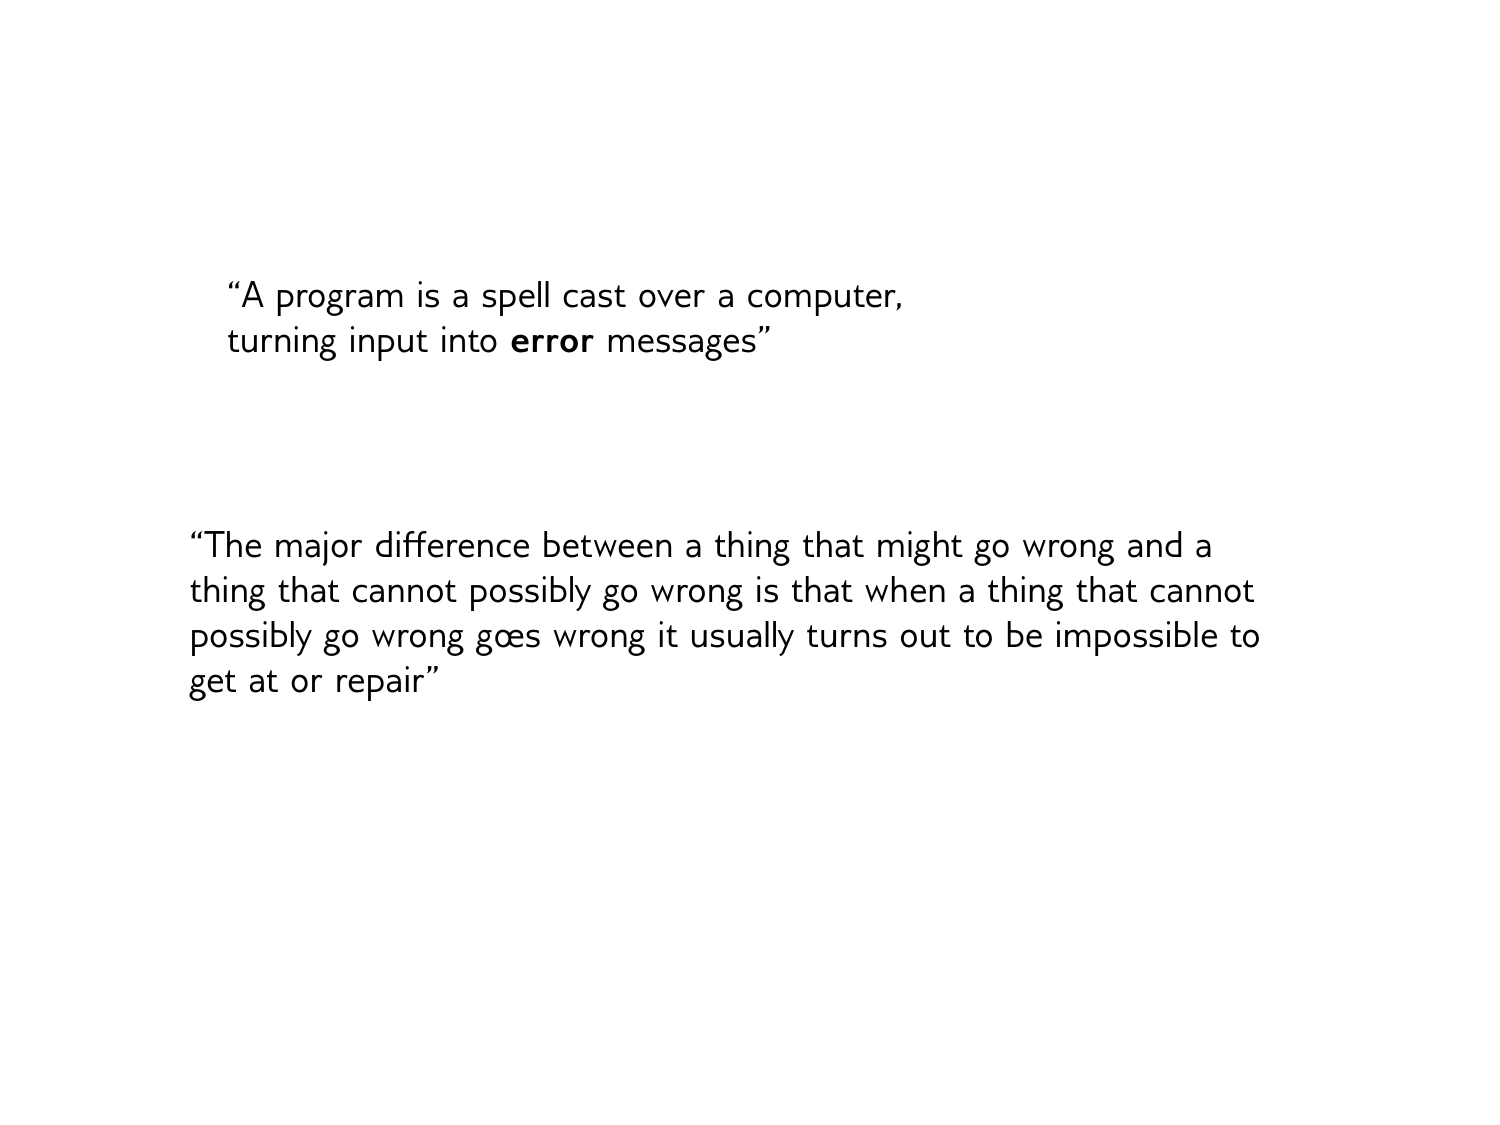

#
“A program is a spell cast over a computer, turning input into error messages”
“The major difference between a thing that might go wrong and a thing that cannot possibly go wrong is that when a thing that cannot possibly go wrong goes wrong it usually turns out to be impossible to get at or repair”